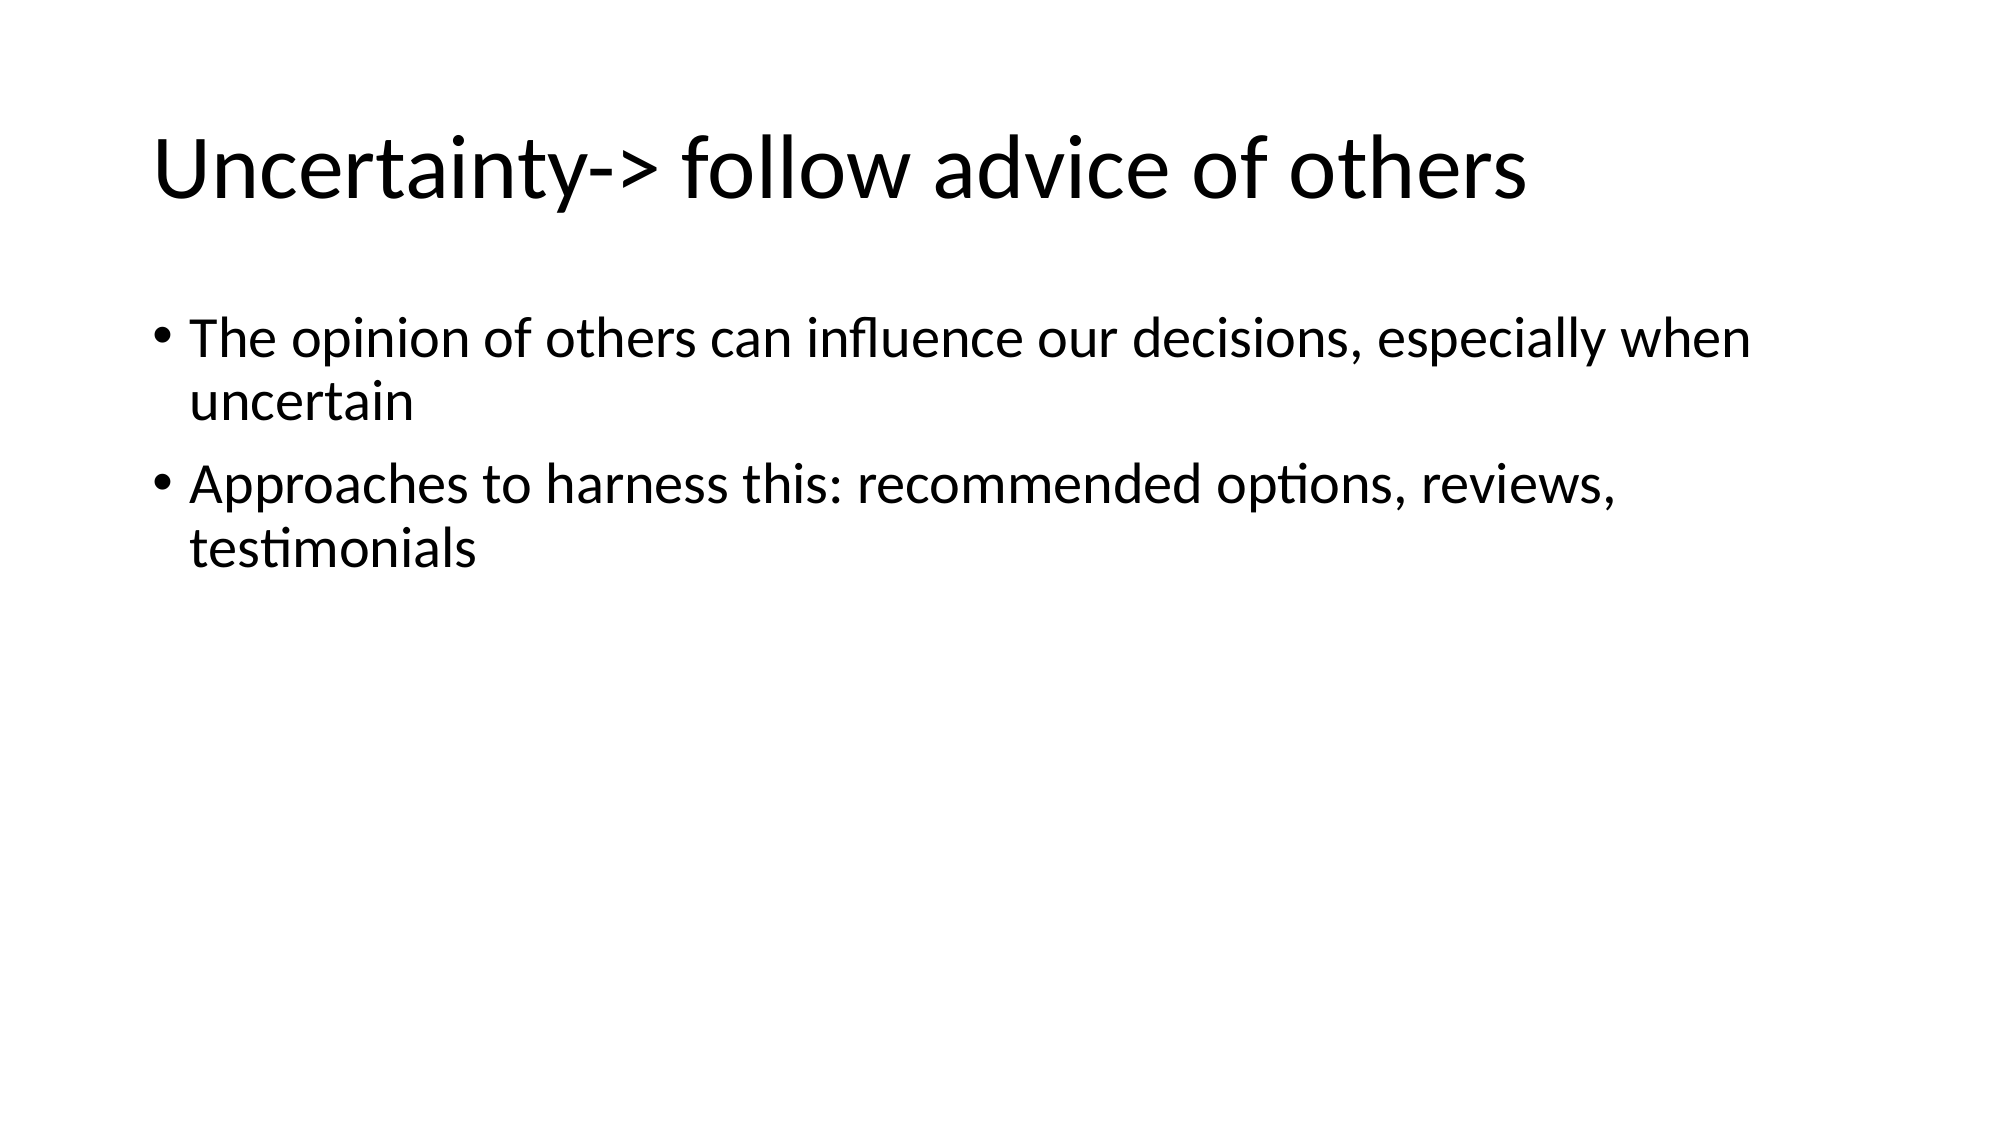

# Uncertainty-> follow advice of others
The opinion of others can influence our decisions, especially when uncertain
Approaches to harness this: recommended options, reviews, testimonials